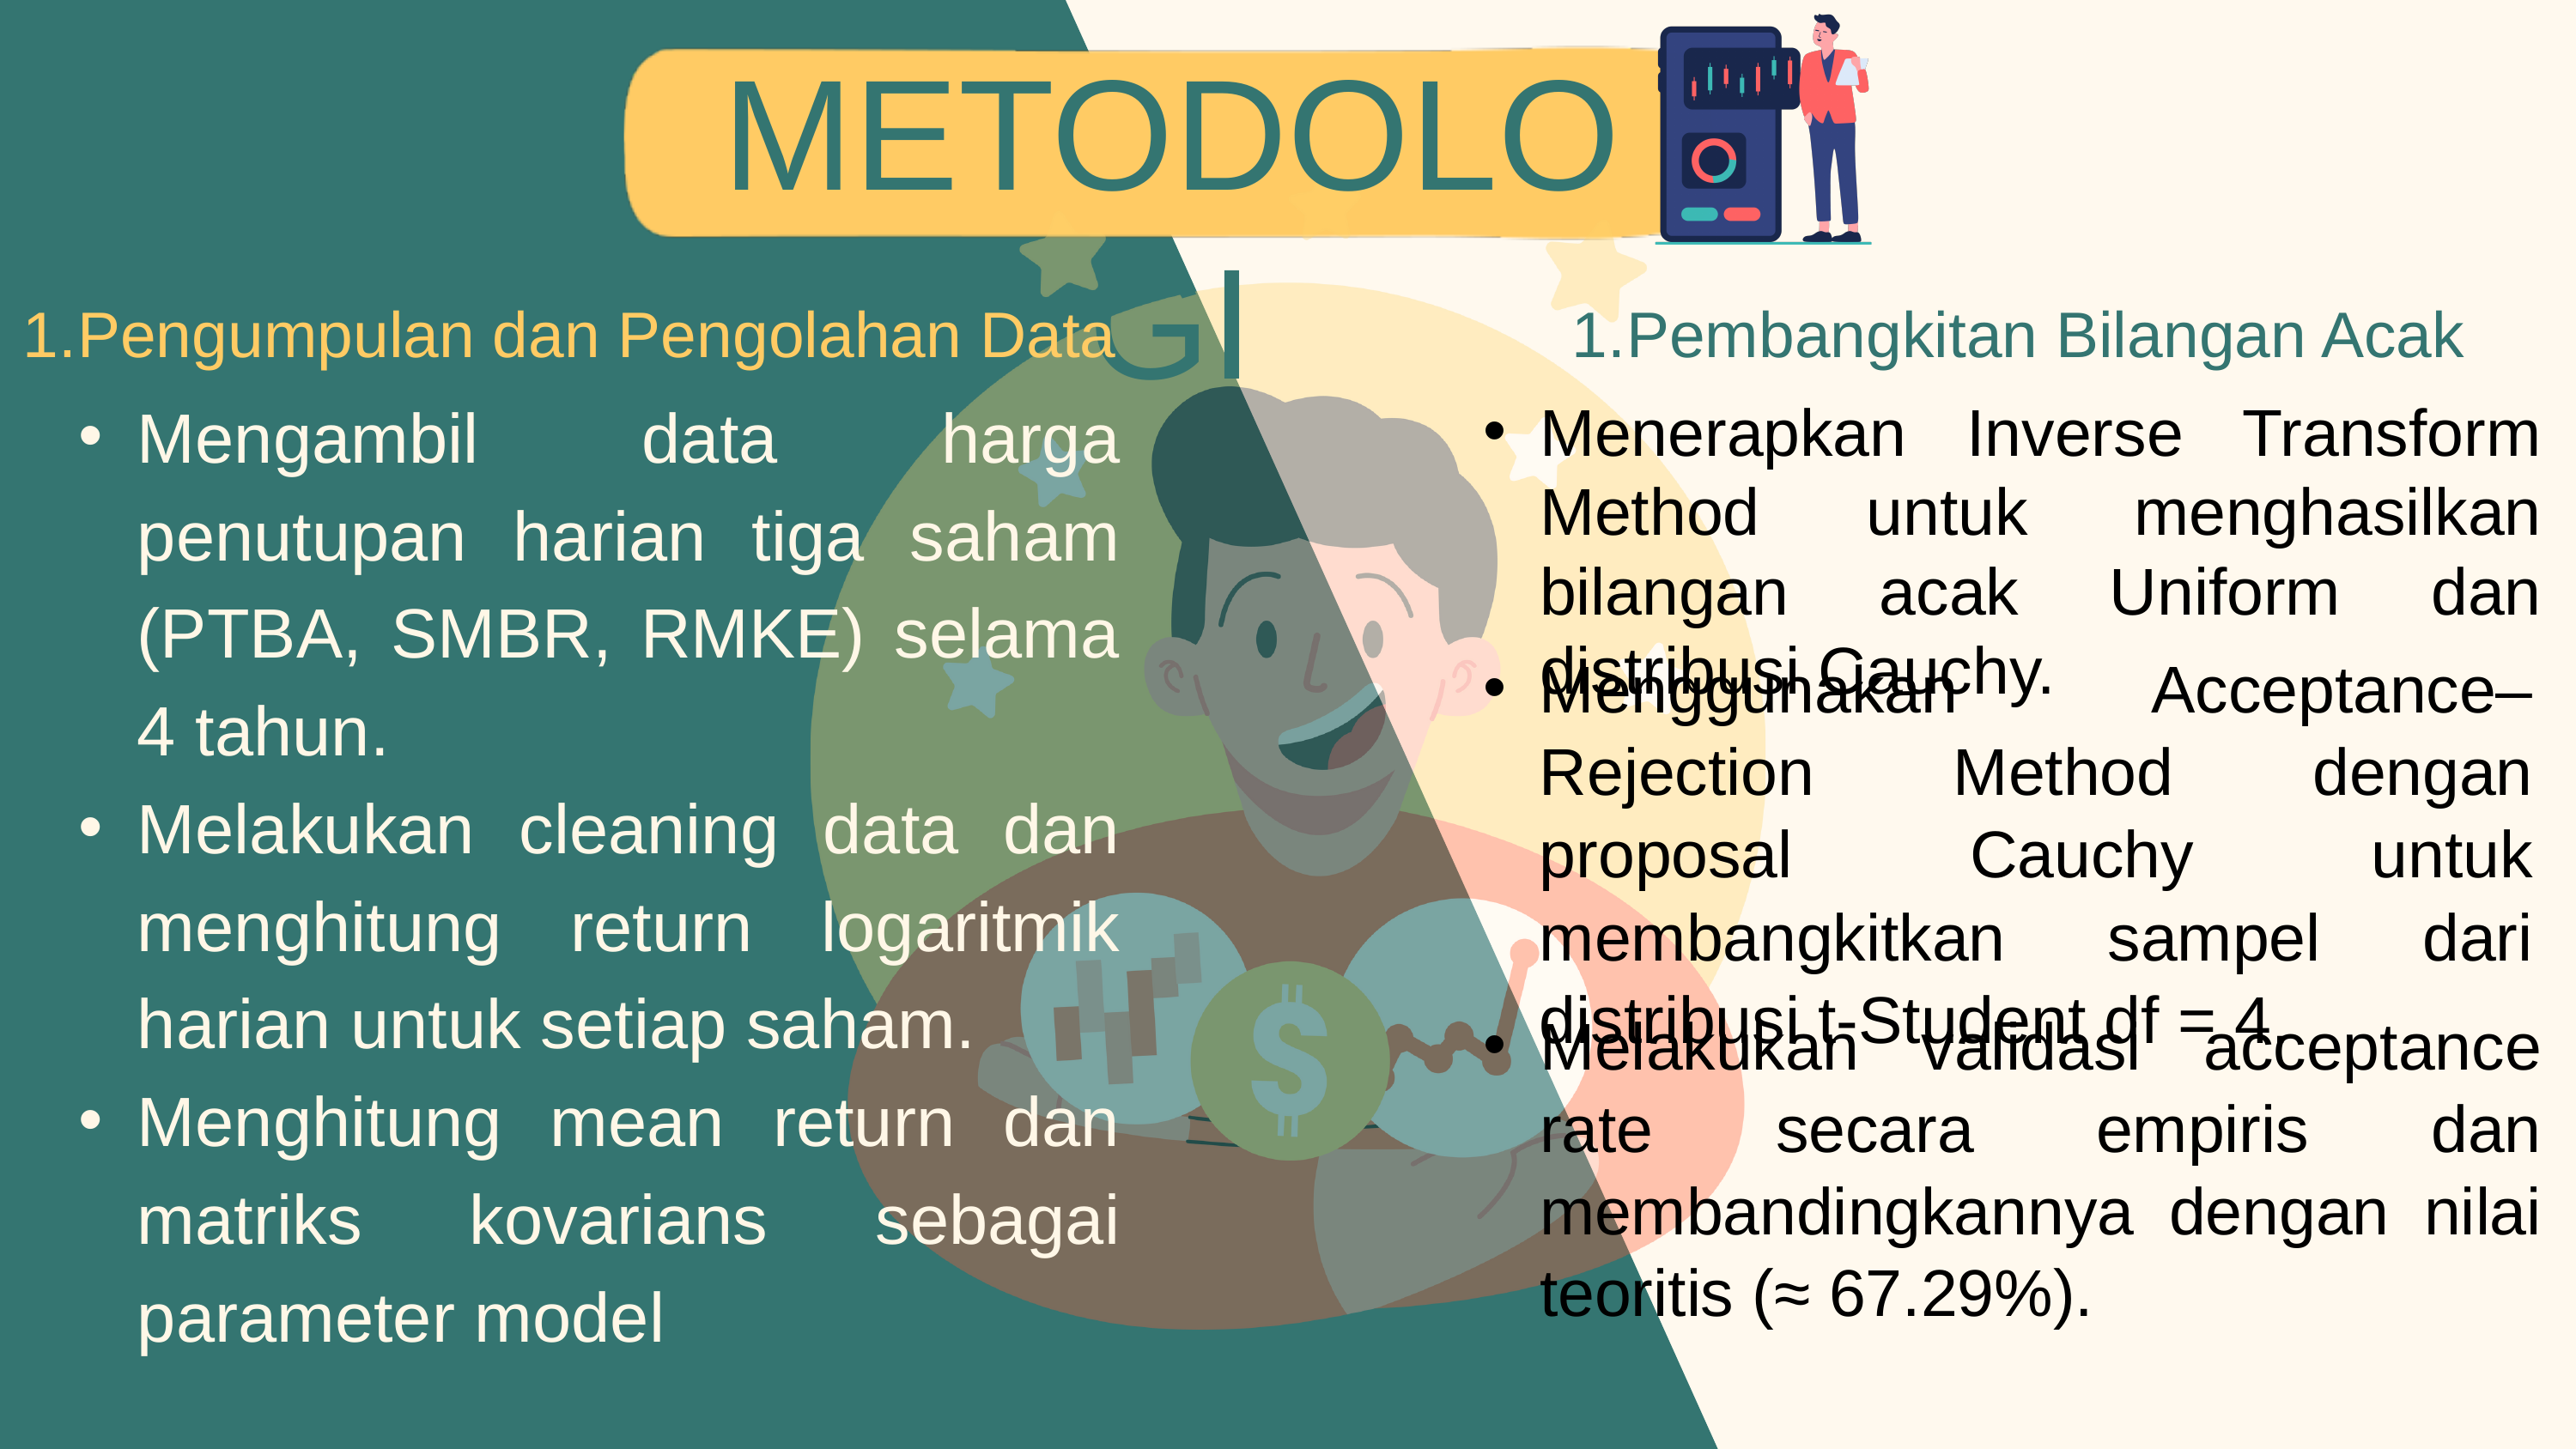

METODOLOGI

Pengumpulan dan Pengolahan Data
Pembangkitan Bilangan Acak
Mengambil data harga penutupan harian tiga saham (PTBA, SMBR, RMKE) selama 4 tahun.
Melakukan cleaning data dan menghitung return logaritmik harian untuk setiap saham.
Menghitung mean return dan matriks kovarians sebagai parameter model

Menerapkan Inverse Transform Method untuk menghasilkan bilangan acak Uniform dan distribusi Cauchy.

Menggunakan Acceptance–Rejection Method dengan proposal Cauchy untuk membangkitkan sampel dari distribusi t-Student df = 4.
Melakukan validasi acceptance rate secara empiris dan membandingkannya dengan nilai teoritis (≈ 67.29%).